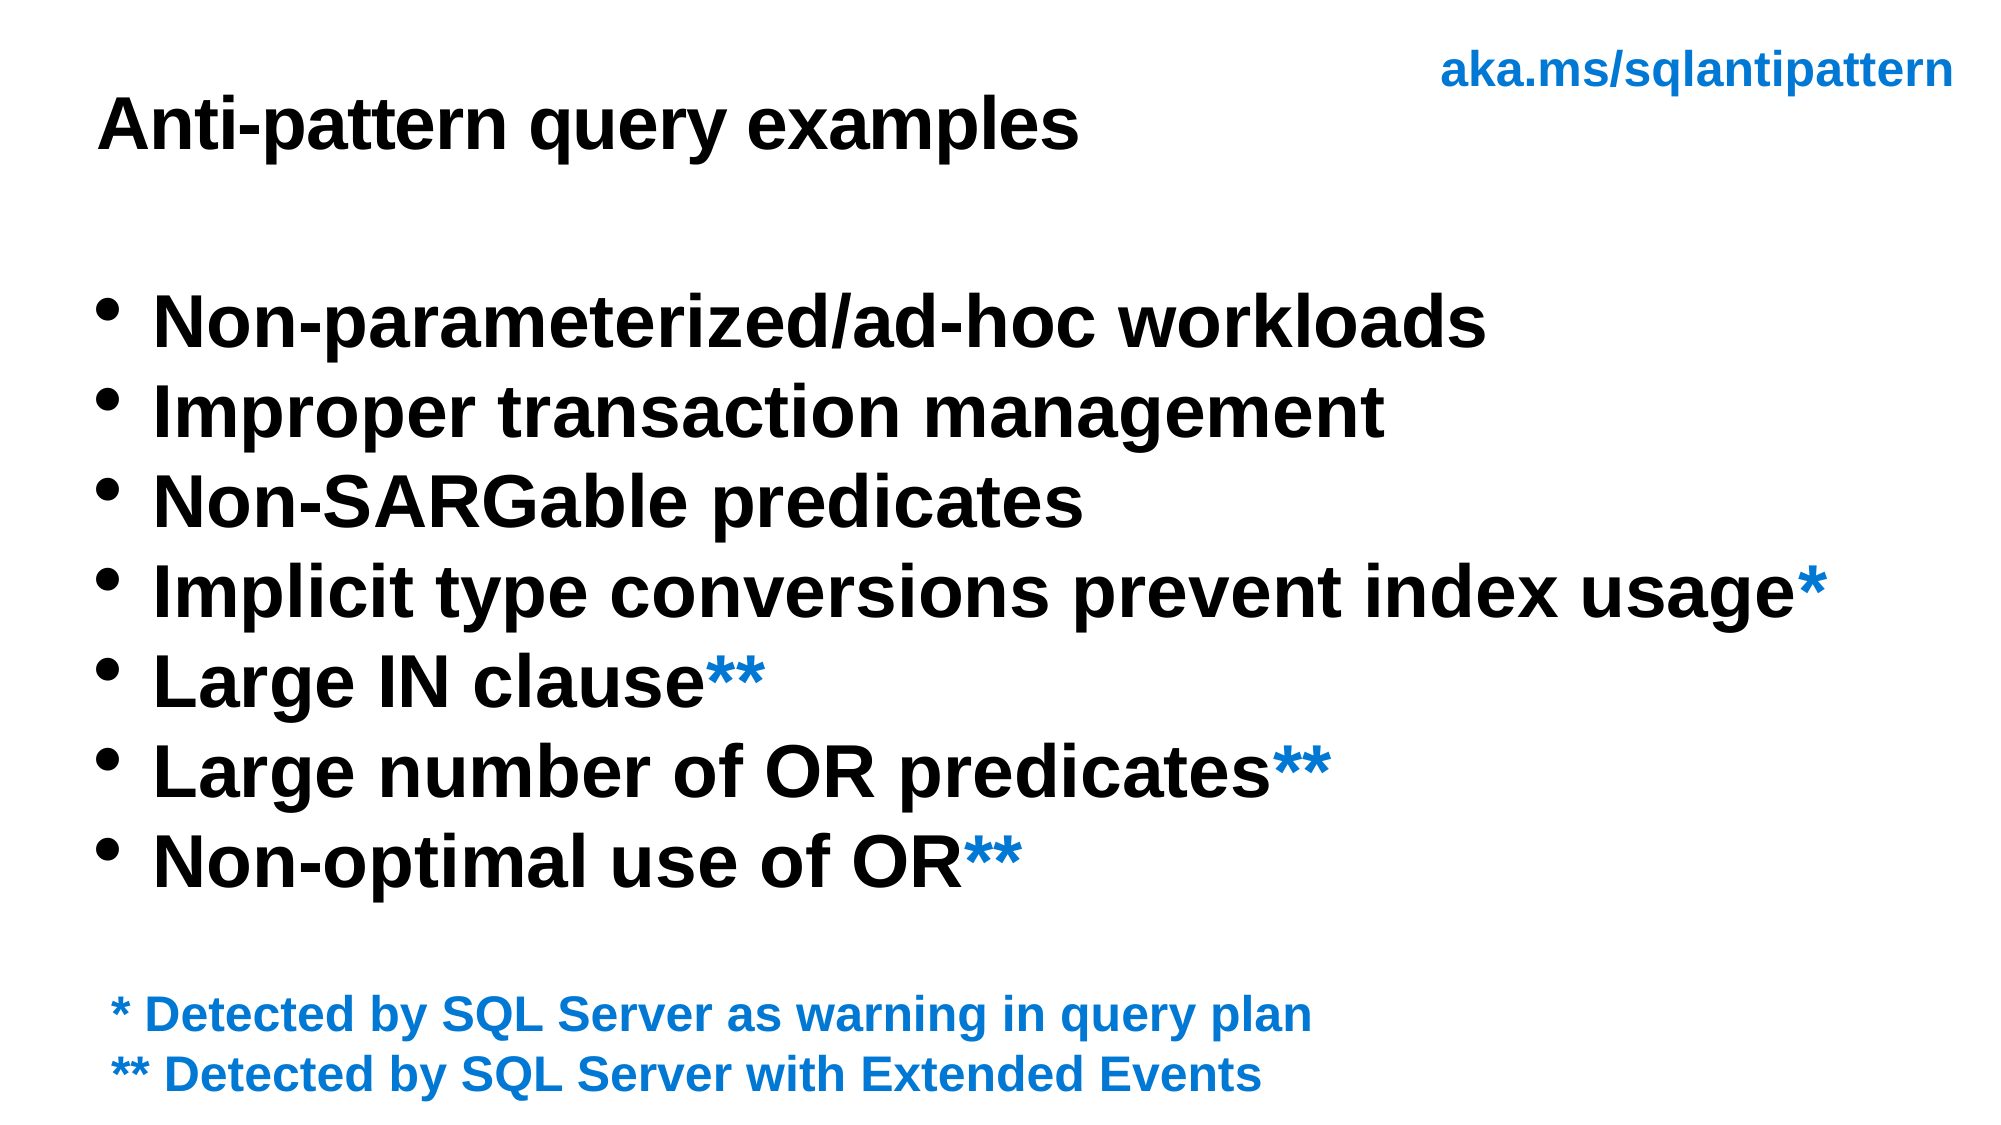

aka.ms/sqlantipattern
# Anti-pattern query examples
Non-parameterized/ad-hoc workloads
Improper transaction management
Non-SARGable predicates
Implicit type conversions prevent index usage*
Large IN clause**
Large number of OR predicates**
Non-optimal use of OR**
* Detected by SQL Server as warning in query plan
** Detected by SQL Server with Extended Events